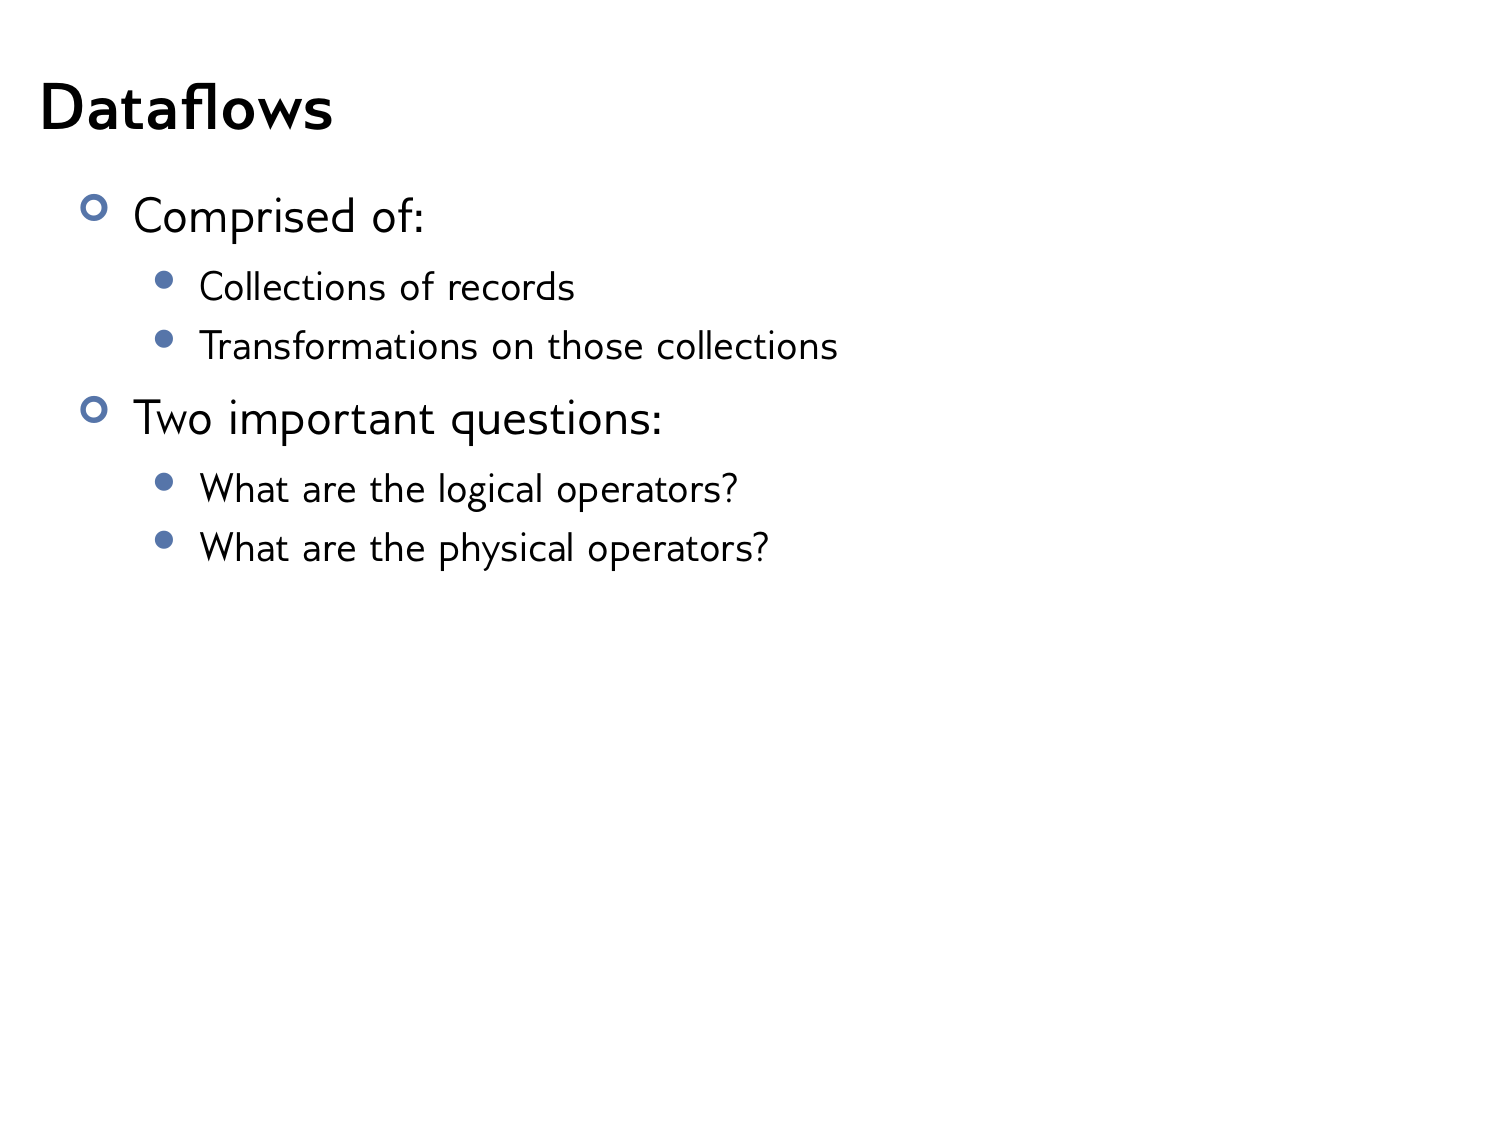

# Dataflows
Comprised of:
Collections of records
Transformations on those collections
Two important questions:
What are the logical operators?
What are the physical operators?